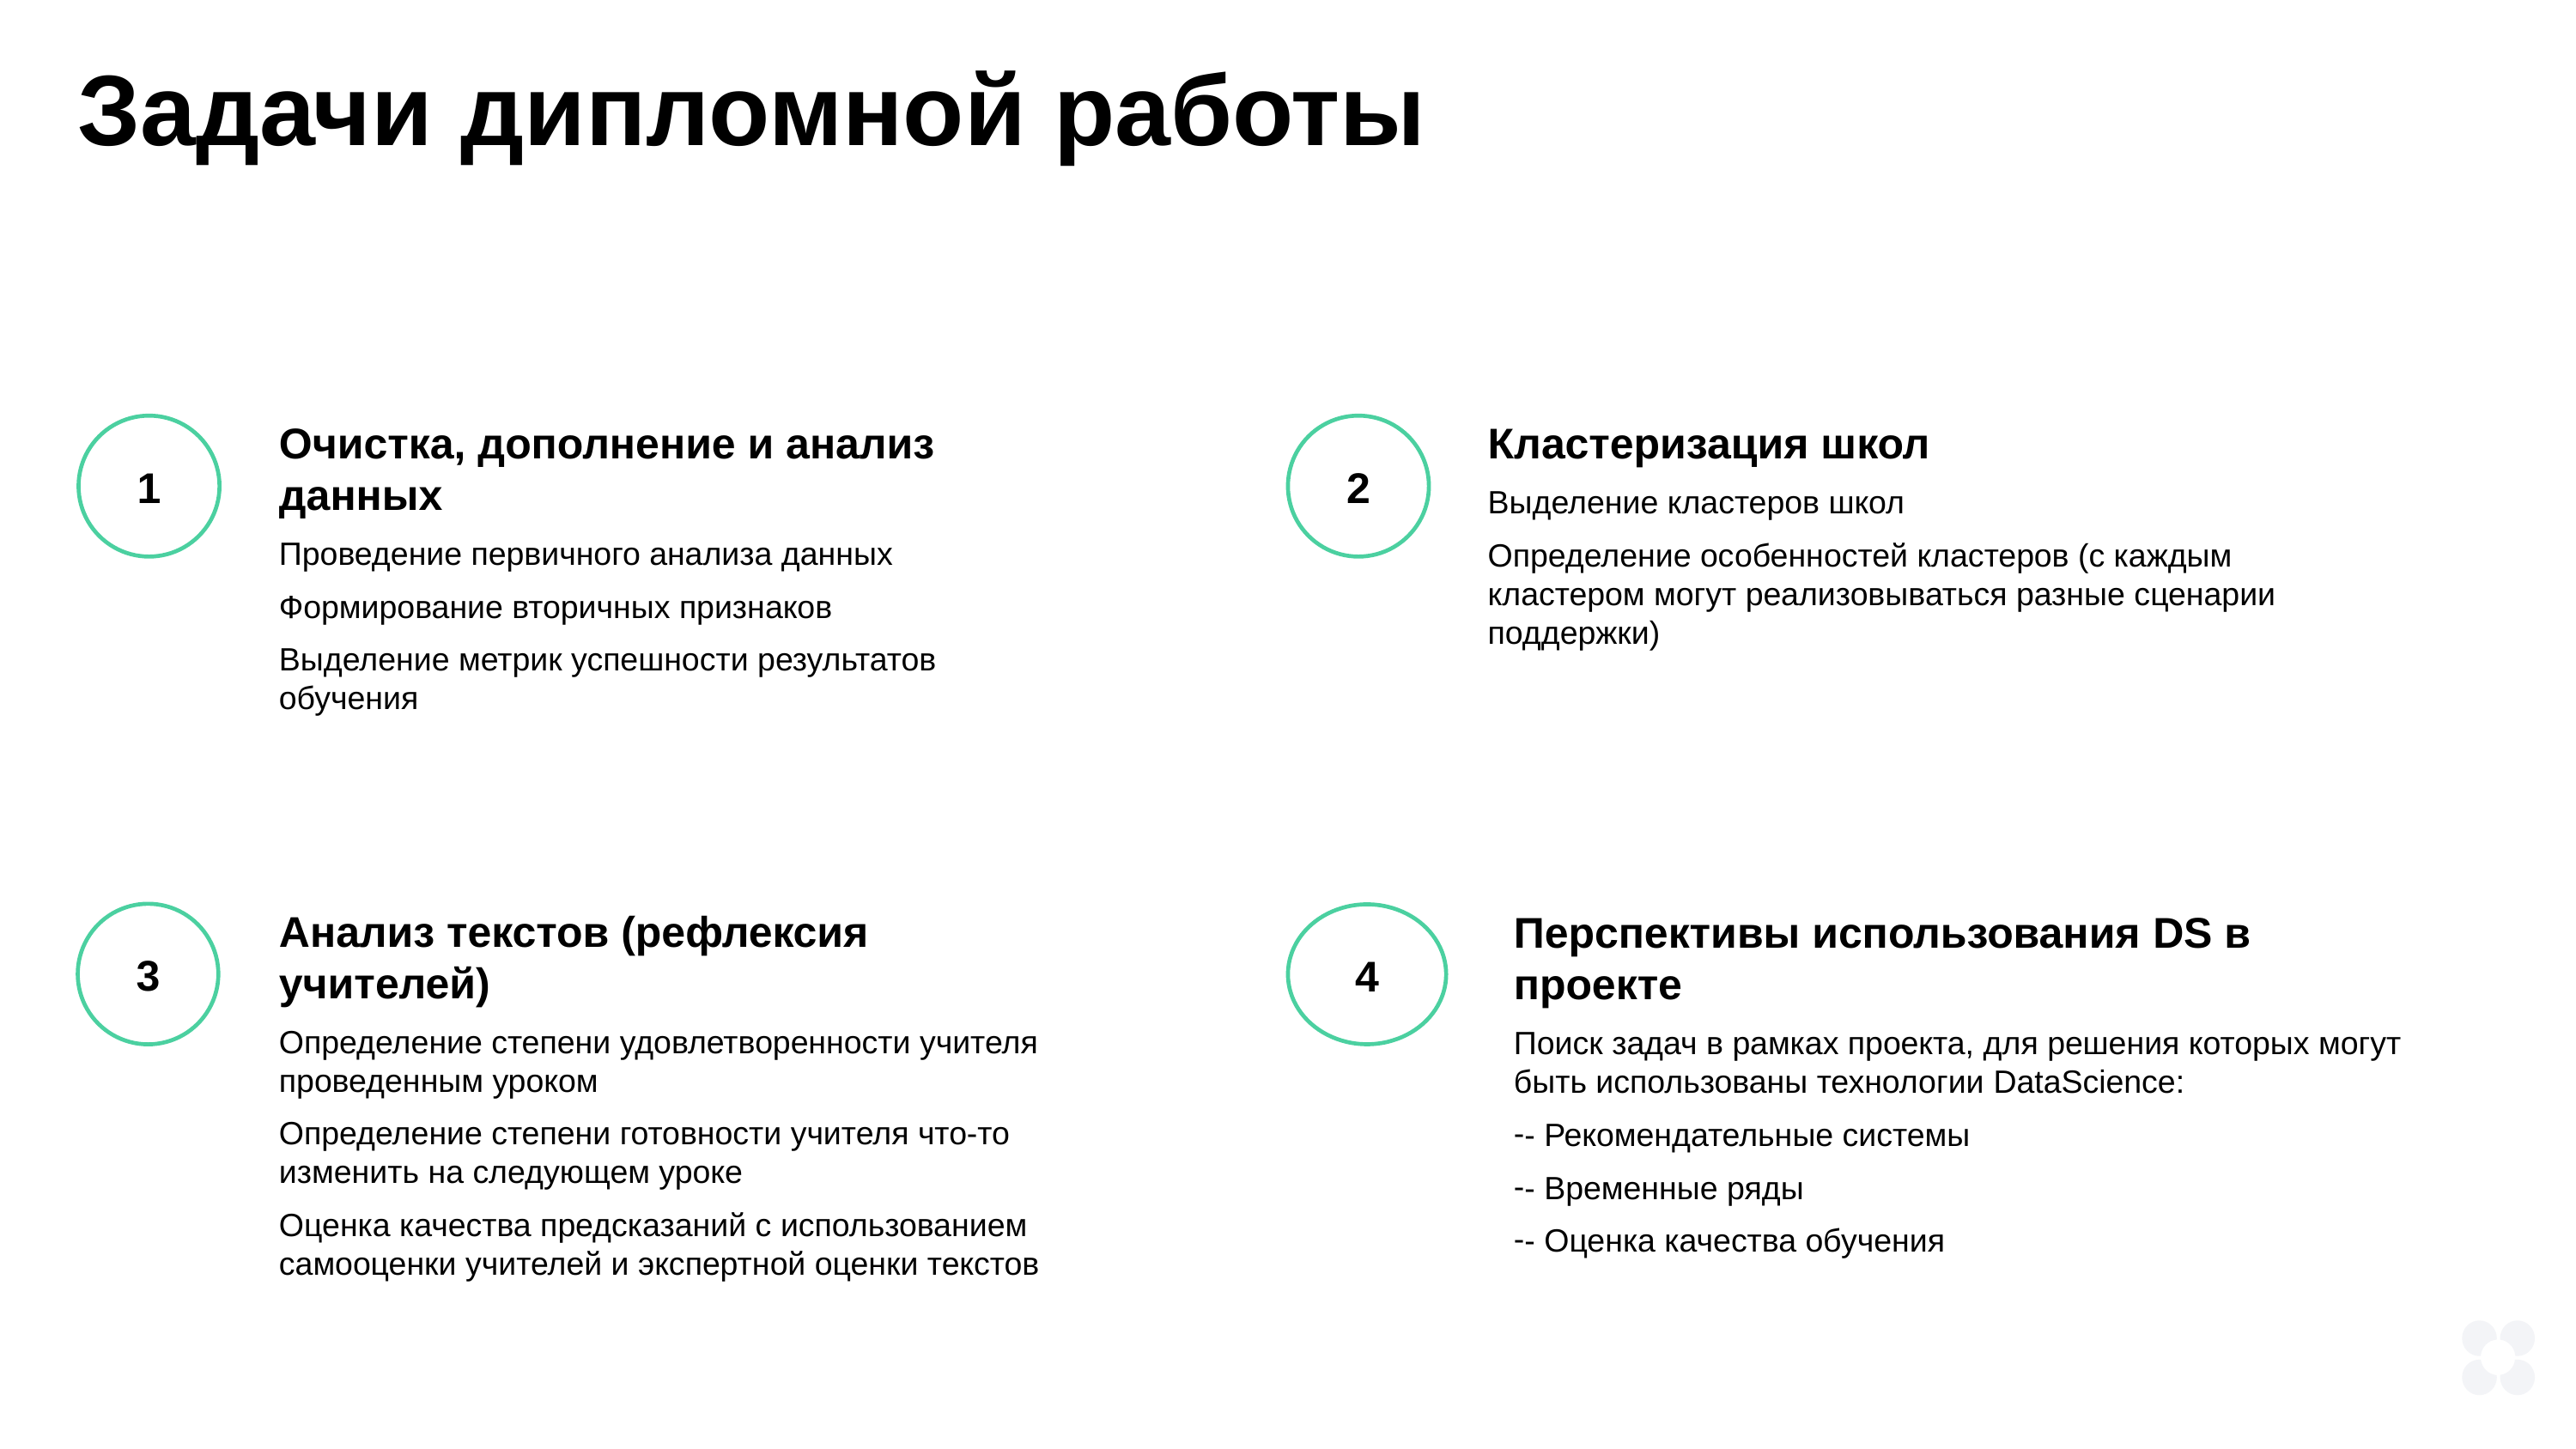

Задачи дипломной работы
1
Очистка, дополнение и анализ данных
Проведение первичного анализа данных
Формирование вторичных признаков
Выделение метрик успешности результатов обучения

2
Кластеризация школ
Выделение кластеров школ
Определение особенностей кластеров (с каждым кластером могут реализовываться разные сценарии поддержки)

3
Анализ текстов (рефлексия учителей)
Определение степени удовлетворенности учителя проведенным уроком
Определение степени готовности учителя что-то изменить на следующем уроке
Оценка качества предсказаний с использованием самооценки учителей и экспертной оценки текстов

4
Перспективы использования DS в проекте
Поиск задач в рамках проекта, для решения которых могут быть использованы технологии DataScience:
- Рекомендательные системы
- Временные ряды
- Оценка качества обучения